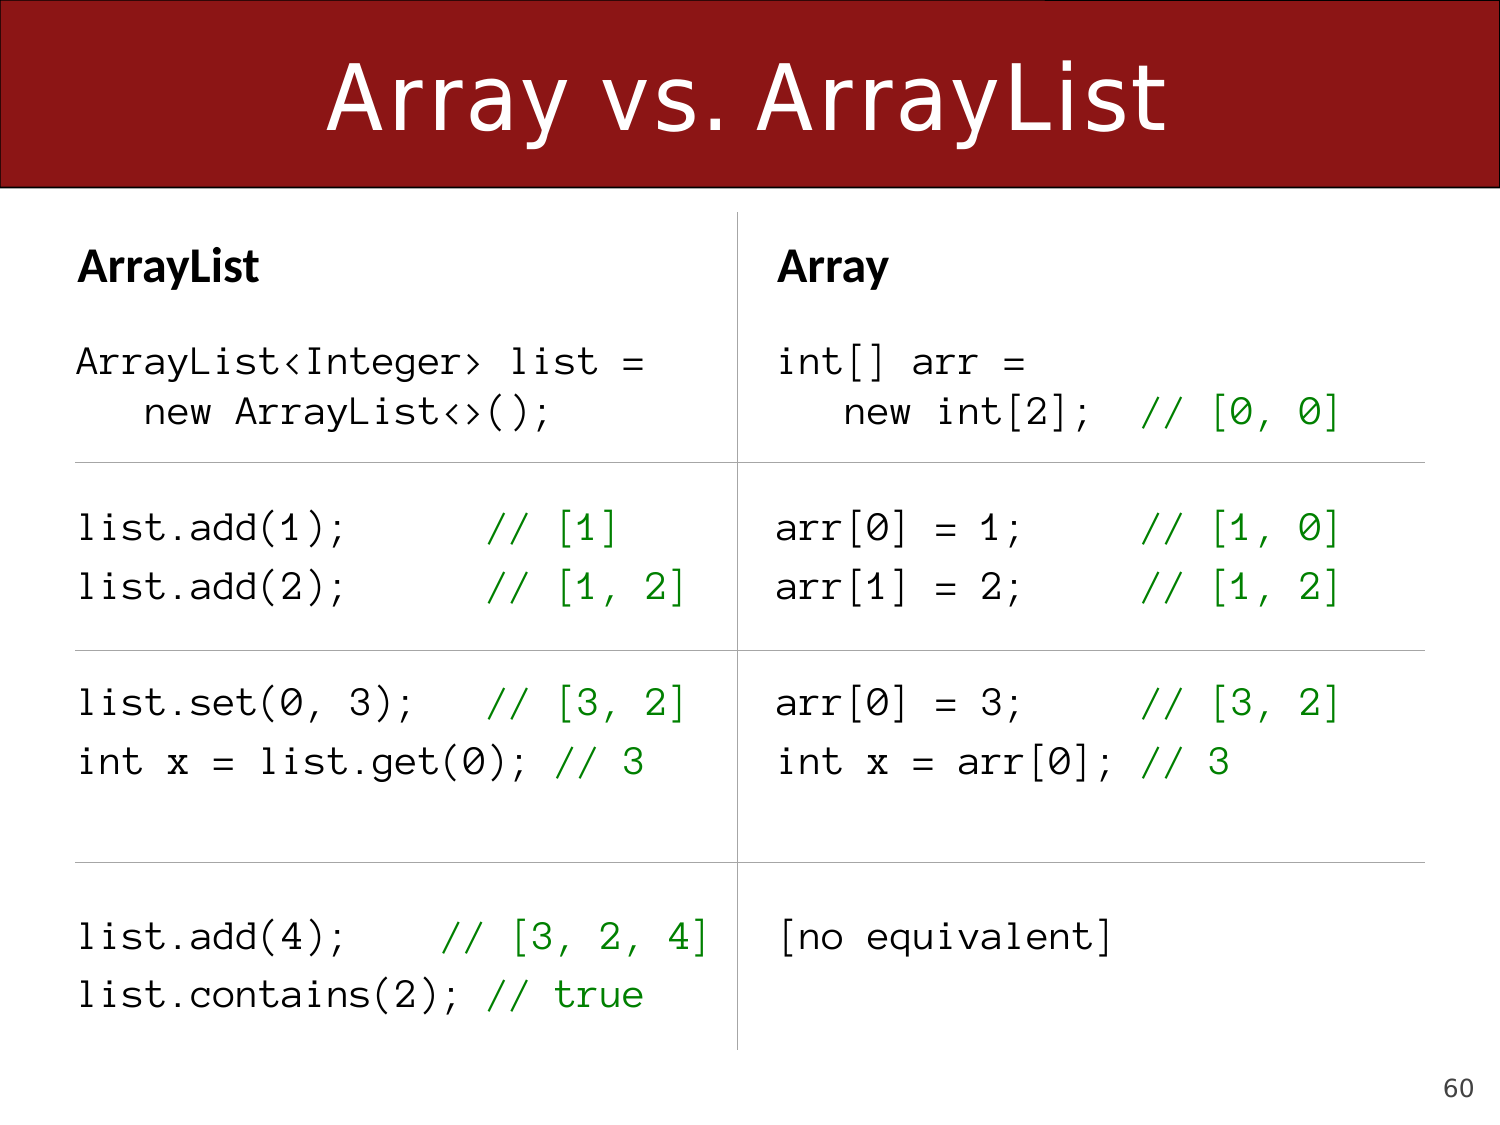

# Array vs. ArrayList
ArrayList
Array
ArrayList<Integer> list =
   new ArrayList<>();

list.add(1);      // [1]
list.add(2);      // [1, 2]

list.set(0, 3);   // [3, 2]
int x = list.get(0); // 3

list.add(4);    // [3, 2, 4]
list.contains(2); // true
int[] arr =
   new int[2];  // [0, 0]

arr[0] = 1;     // [1, 0]
arr[1] = 2;     // [1, 2]

arr[0] = 3;     // [3, 2]
int x = arr[0]; // 3

[no equivalent]